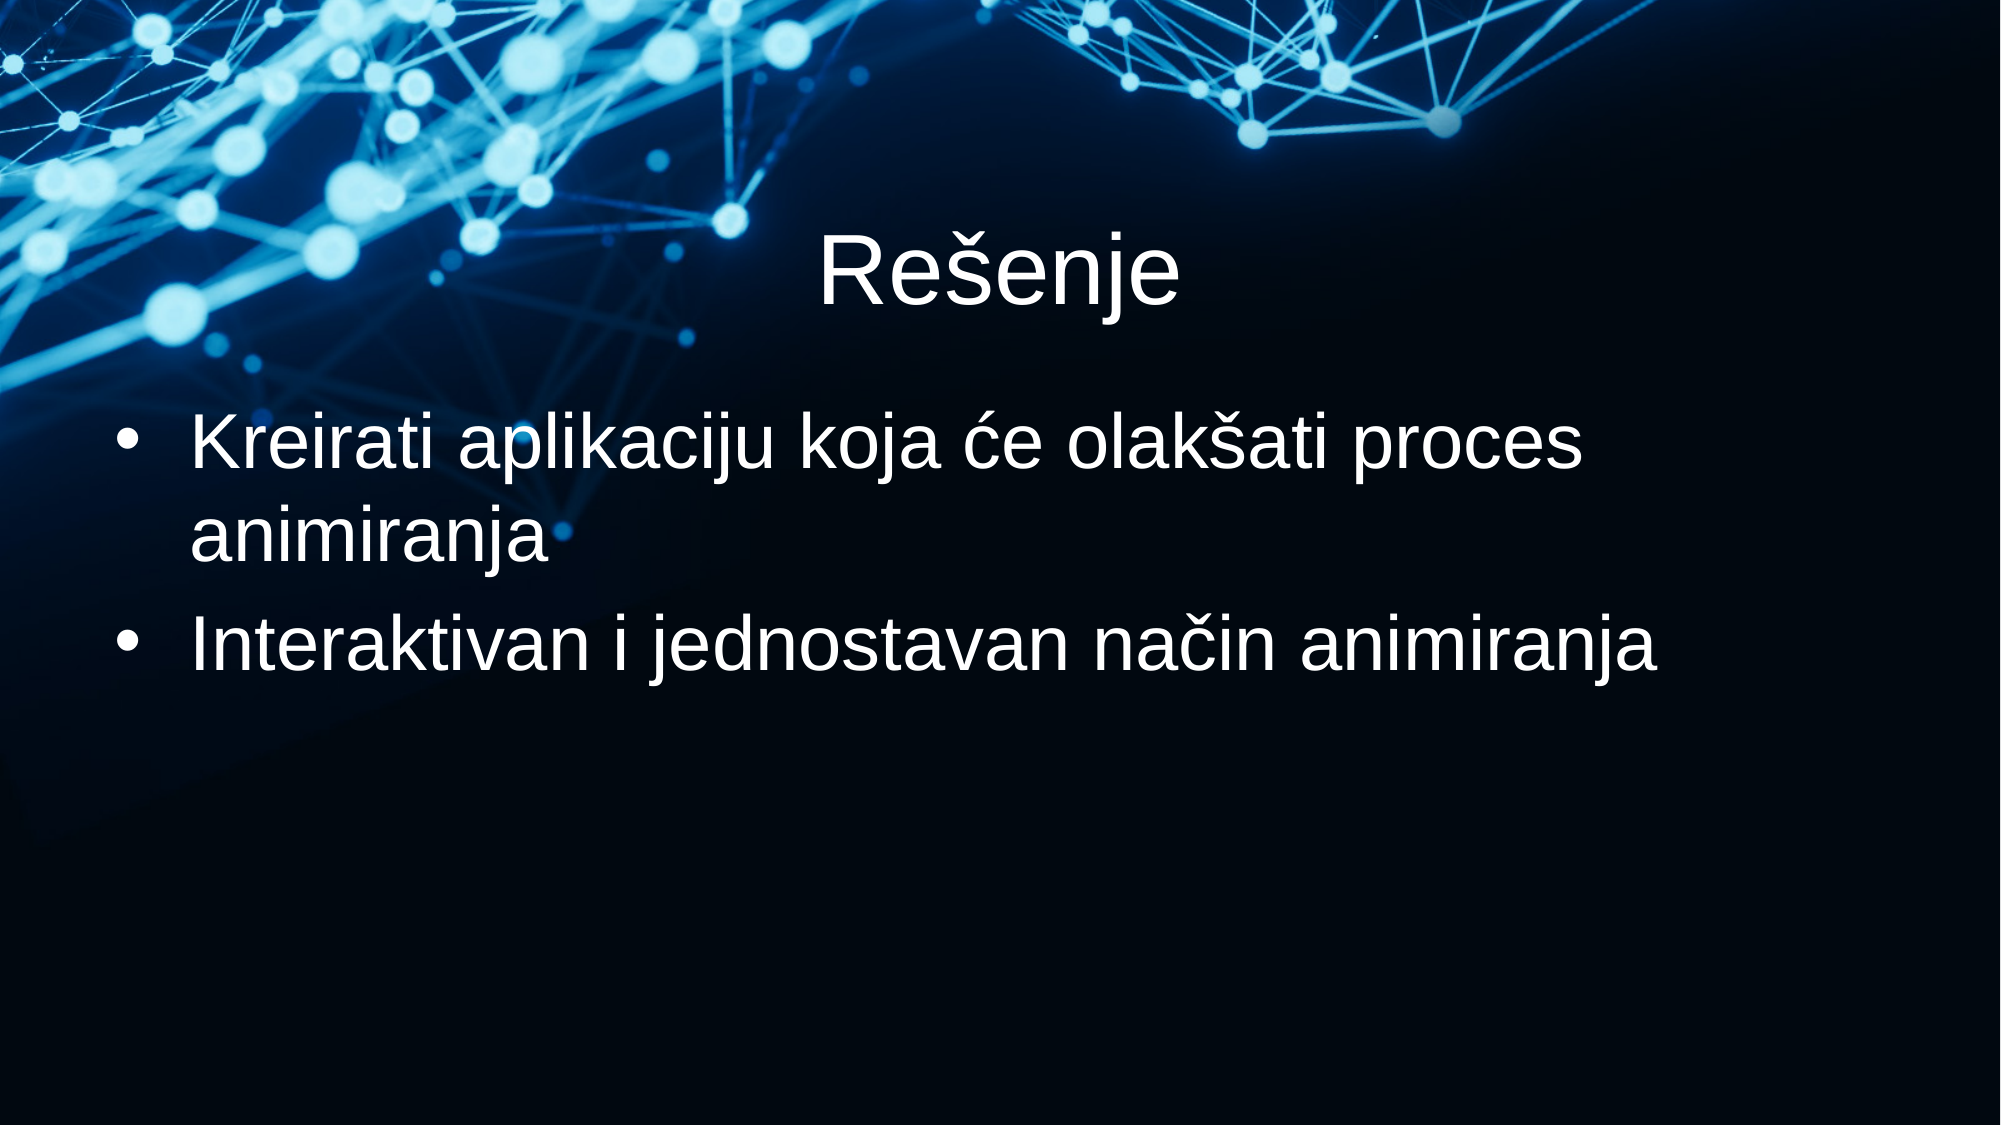

# Rešenje
Kreirati aplikaciju koja će olakšati proces animiranja
Interaktivan i jednostavan način animiranja